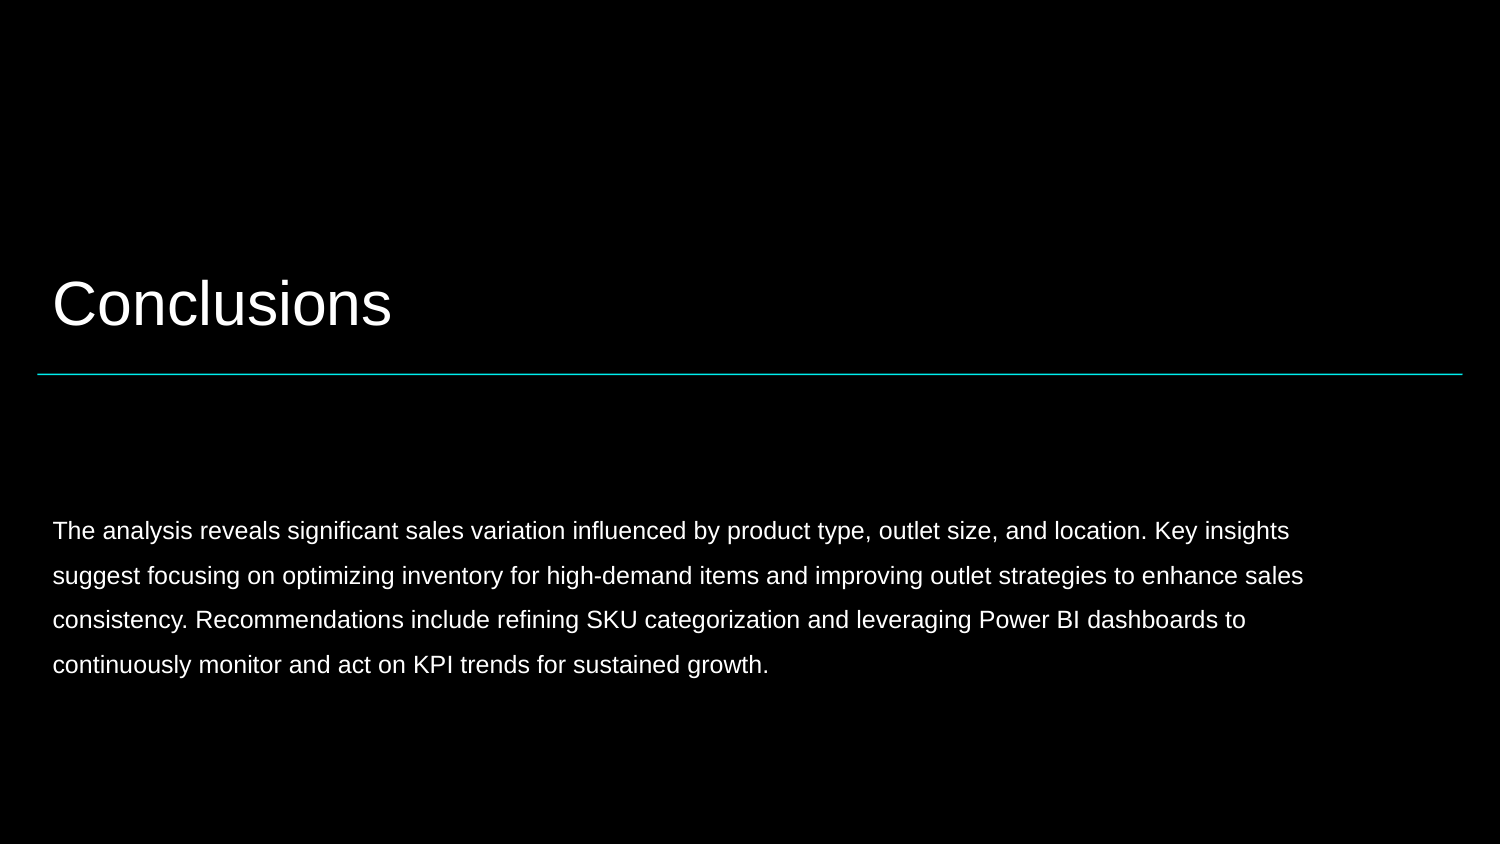

# Conclusions
The analysis reveals significant sales variation influenced by product type, outlet size, and location. Key insights suggest focusing on optimizing inventory for high-demand items and improving outlet strategies to enhance sales consistency. Recommendations include refining SKU categorization and leveraging Power BI dashboards to continuously monitor and act on KPI trends for sustained growth.